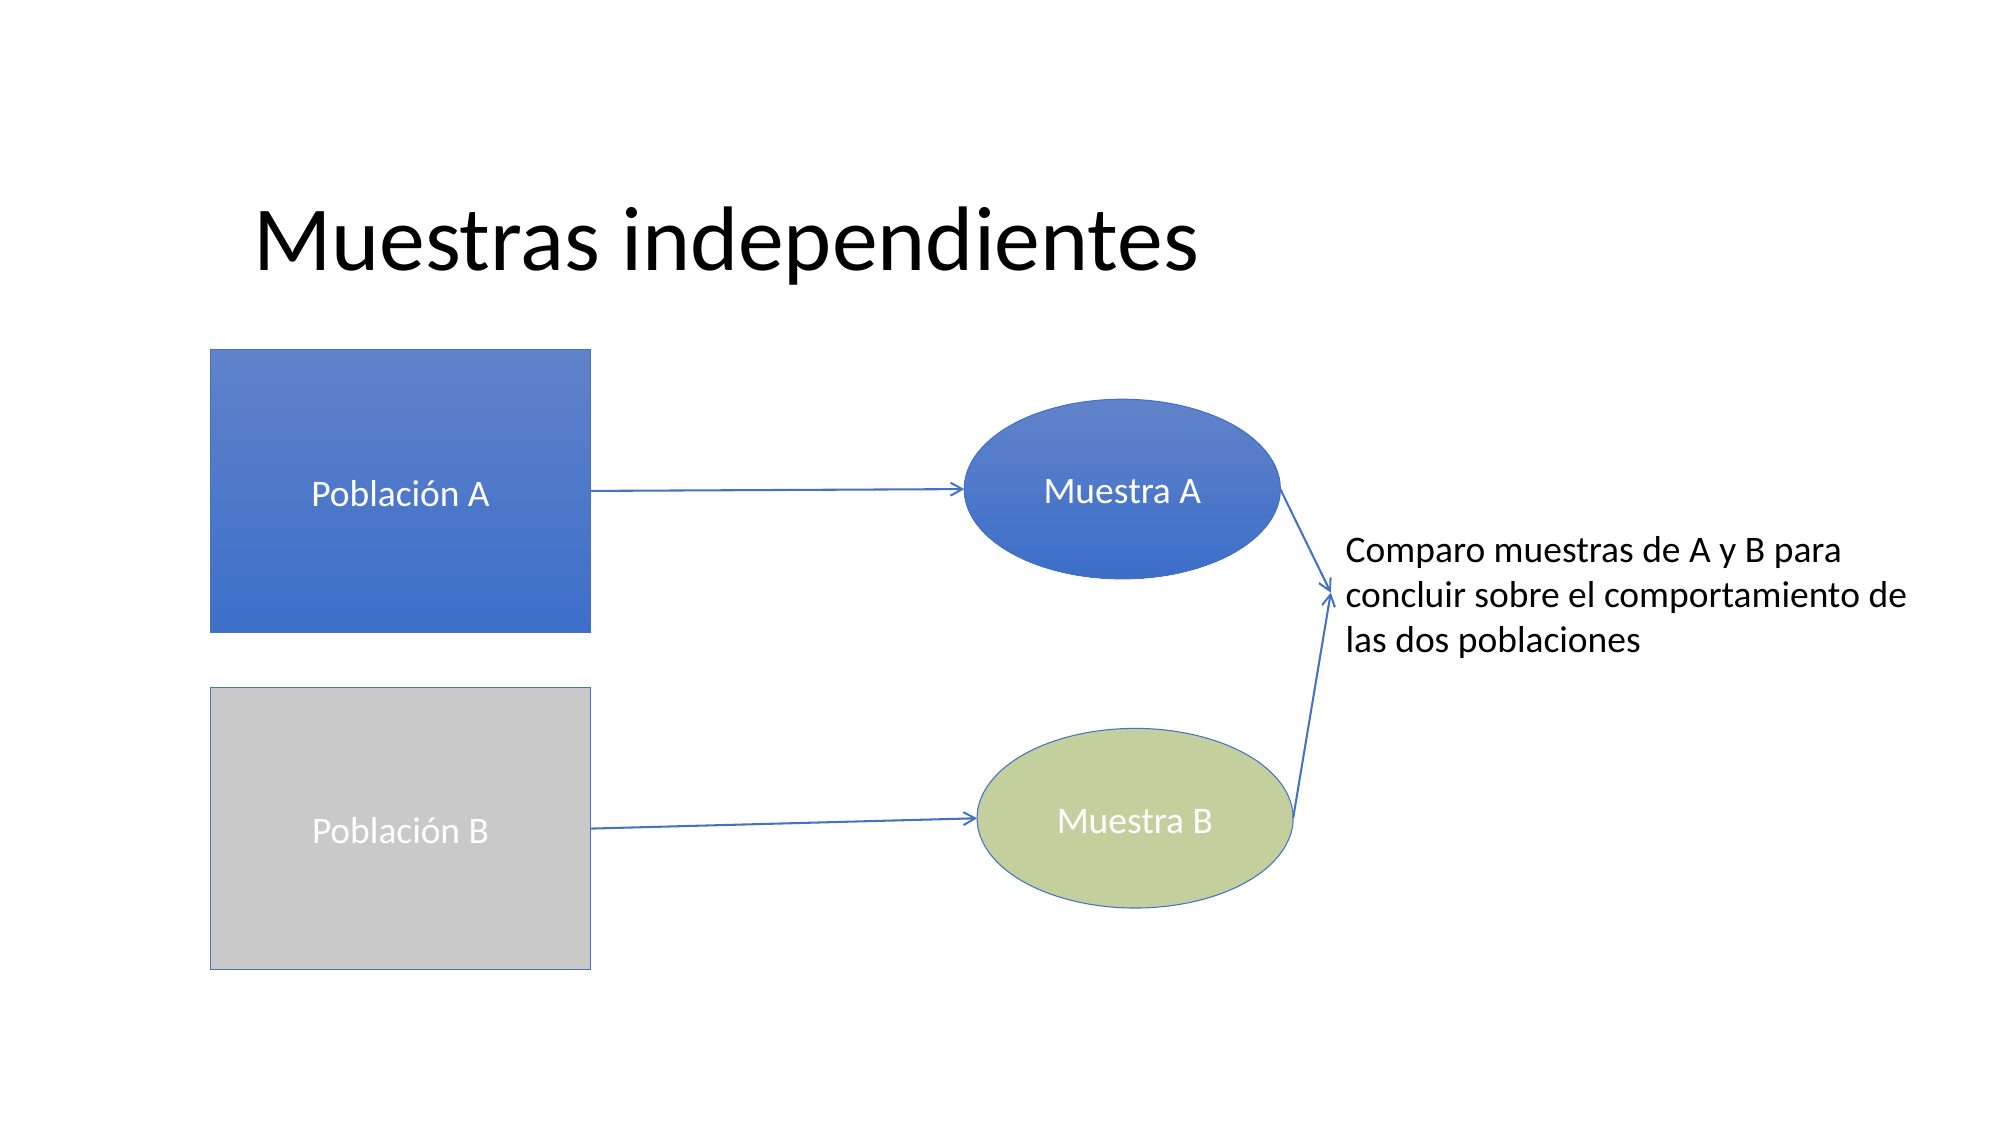

# Muestras independientes
Población A
Muestra A
Comparo muestras de A y B para concluir sobre el comportamiento de las dos poblaciones
Población B
Muestra B